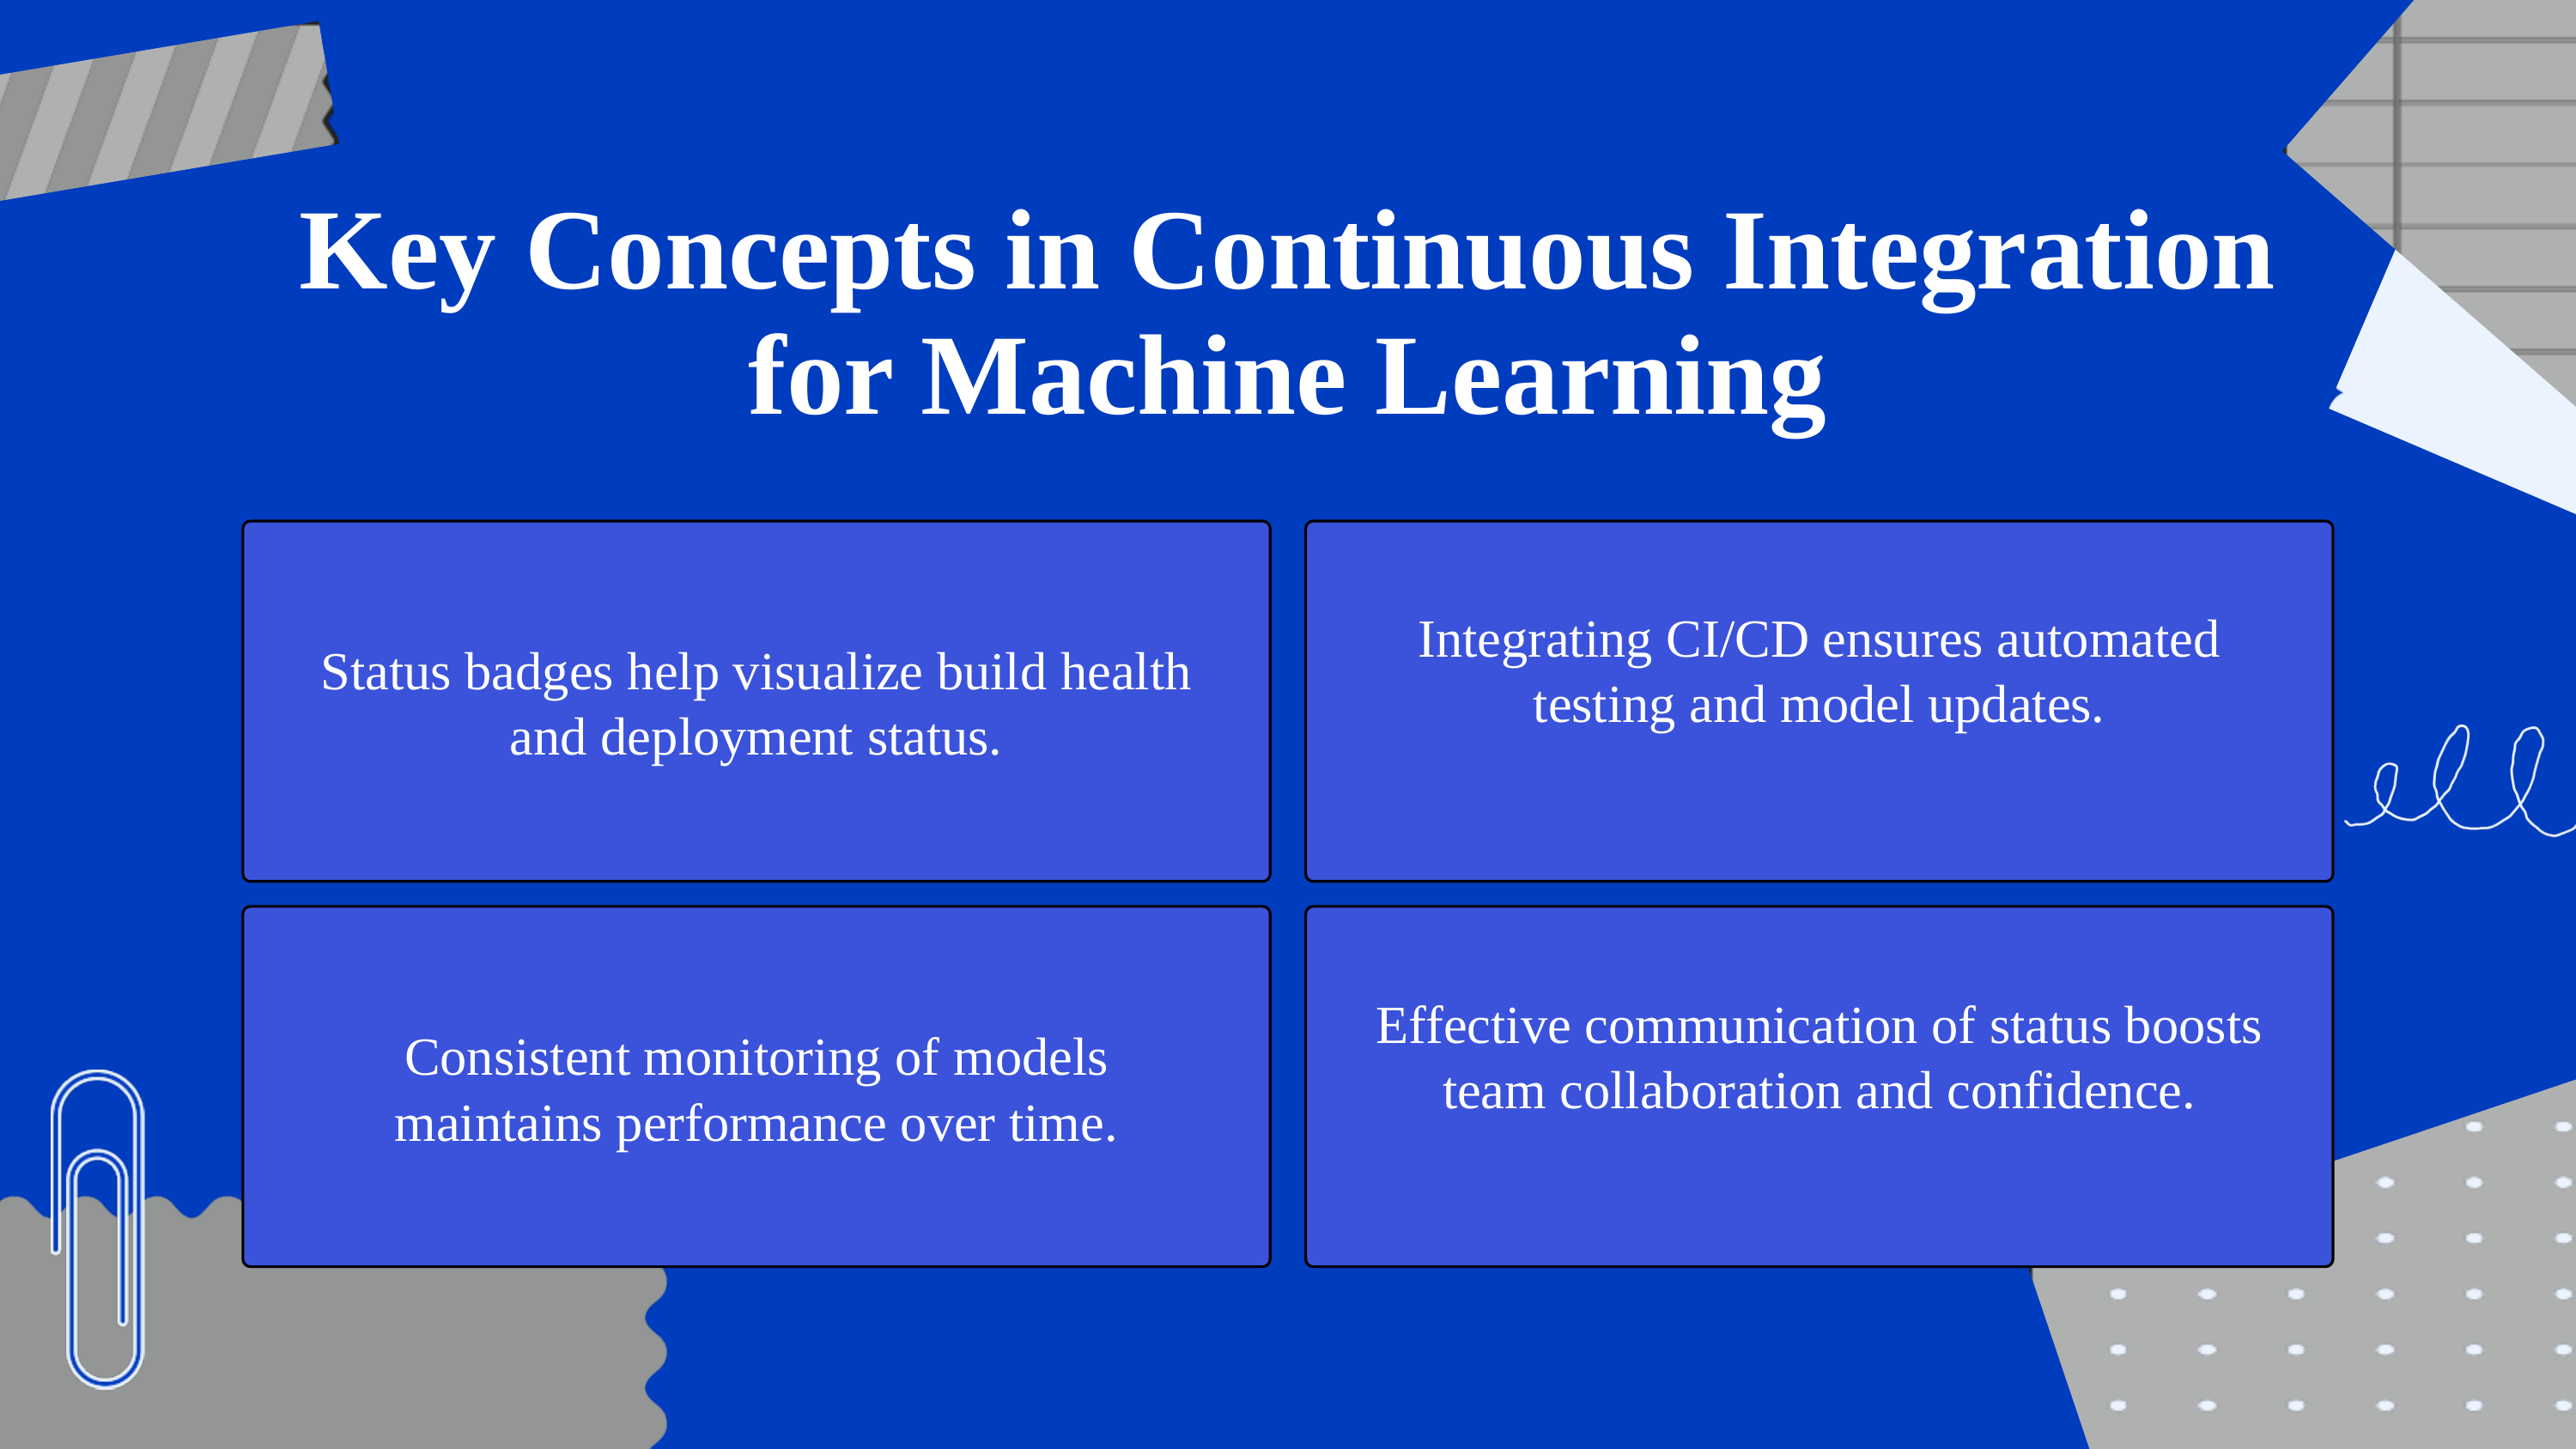

Key Concepts in Continuous Integration for Machine Learning

Integrating CI/CD ensures automated testing and model updates.
Status badges help visualize build health and deployment status.

Effective communication of status boosts team collaboration and confidence.
Consistent monitoring of models maintains performance over time.